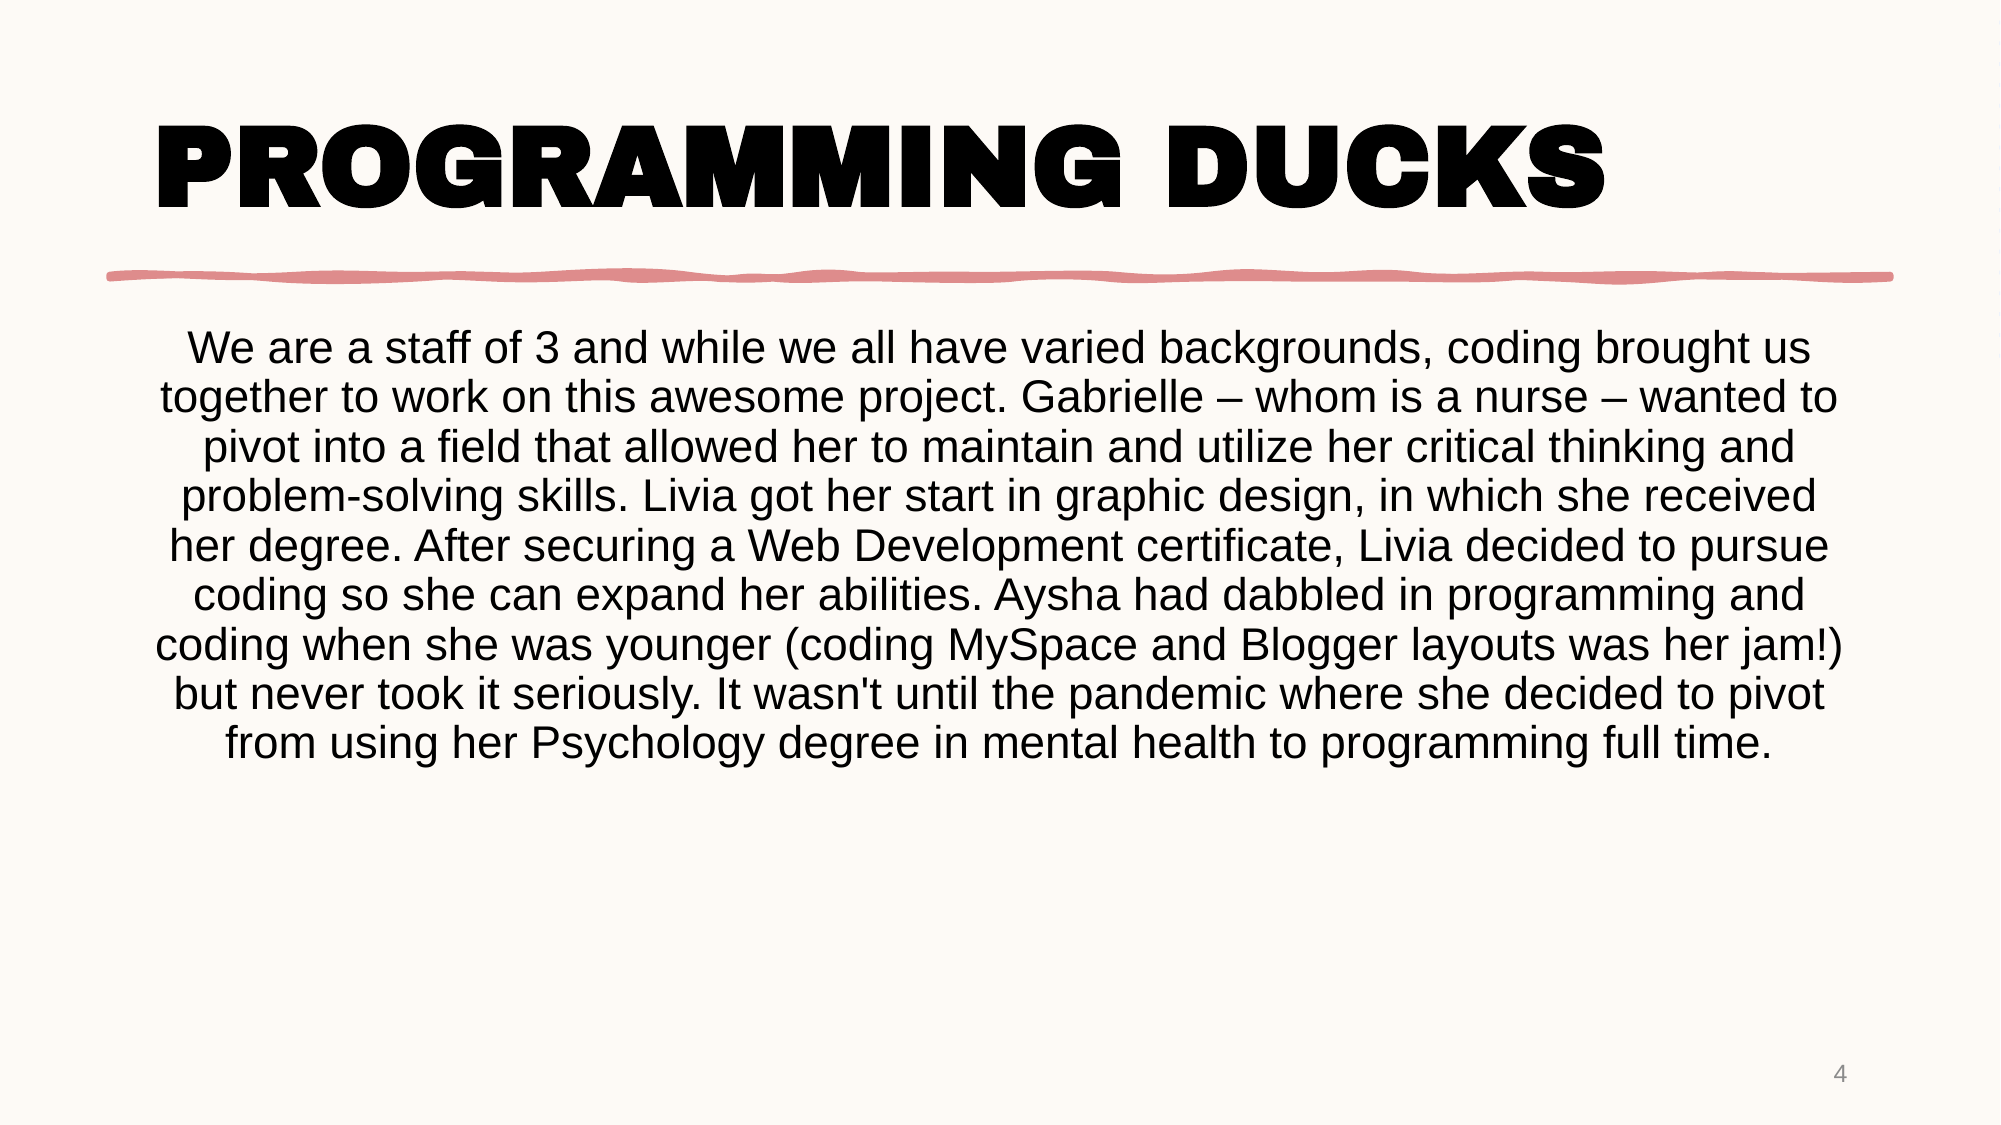

# Programming ducks

We are a staff of 3 and while we all have varied backgrounds, coding brought us together to work on this awesome project. Gabrielle – whom is a nurse – wanted to pivot into a field that allowed her to maintain and utilize her critical thinking and problem-solving skills. Livia got her start in graphic design, in which she received her degree. After securing a Web Development certificate, Livia decided to pursue coding so she can expand her abilities. Aysha had dabbled in programming and coding when she was younger (coding MySpace and Blogger layouts was her jam!) but never took it seriously. It wasn't until the pandemic where she decided to pivot from using her Psychology degree in mental health to programming full time.
4